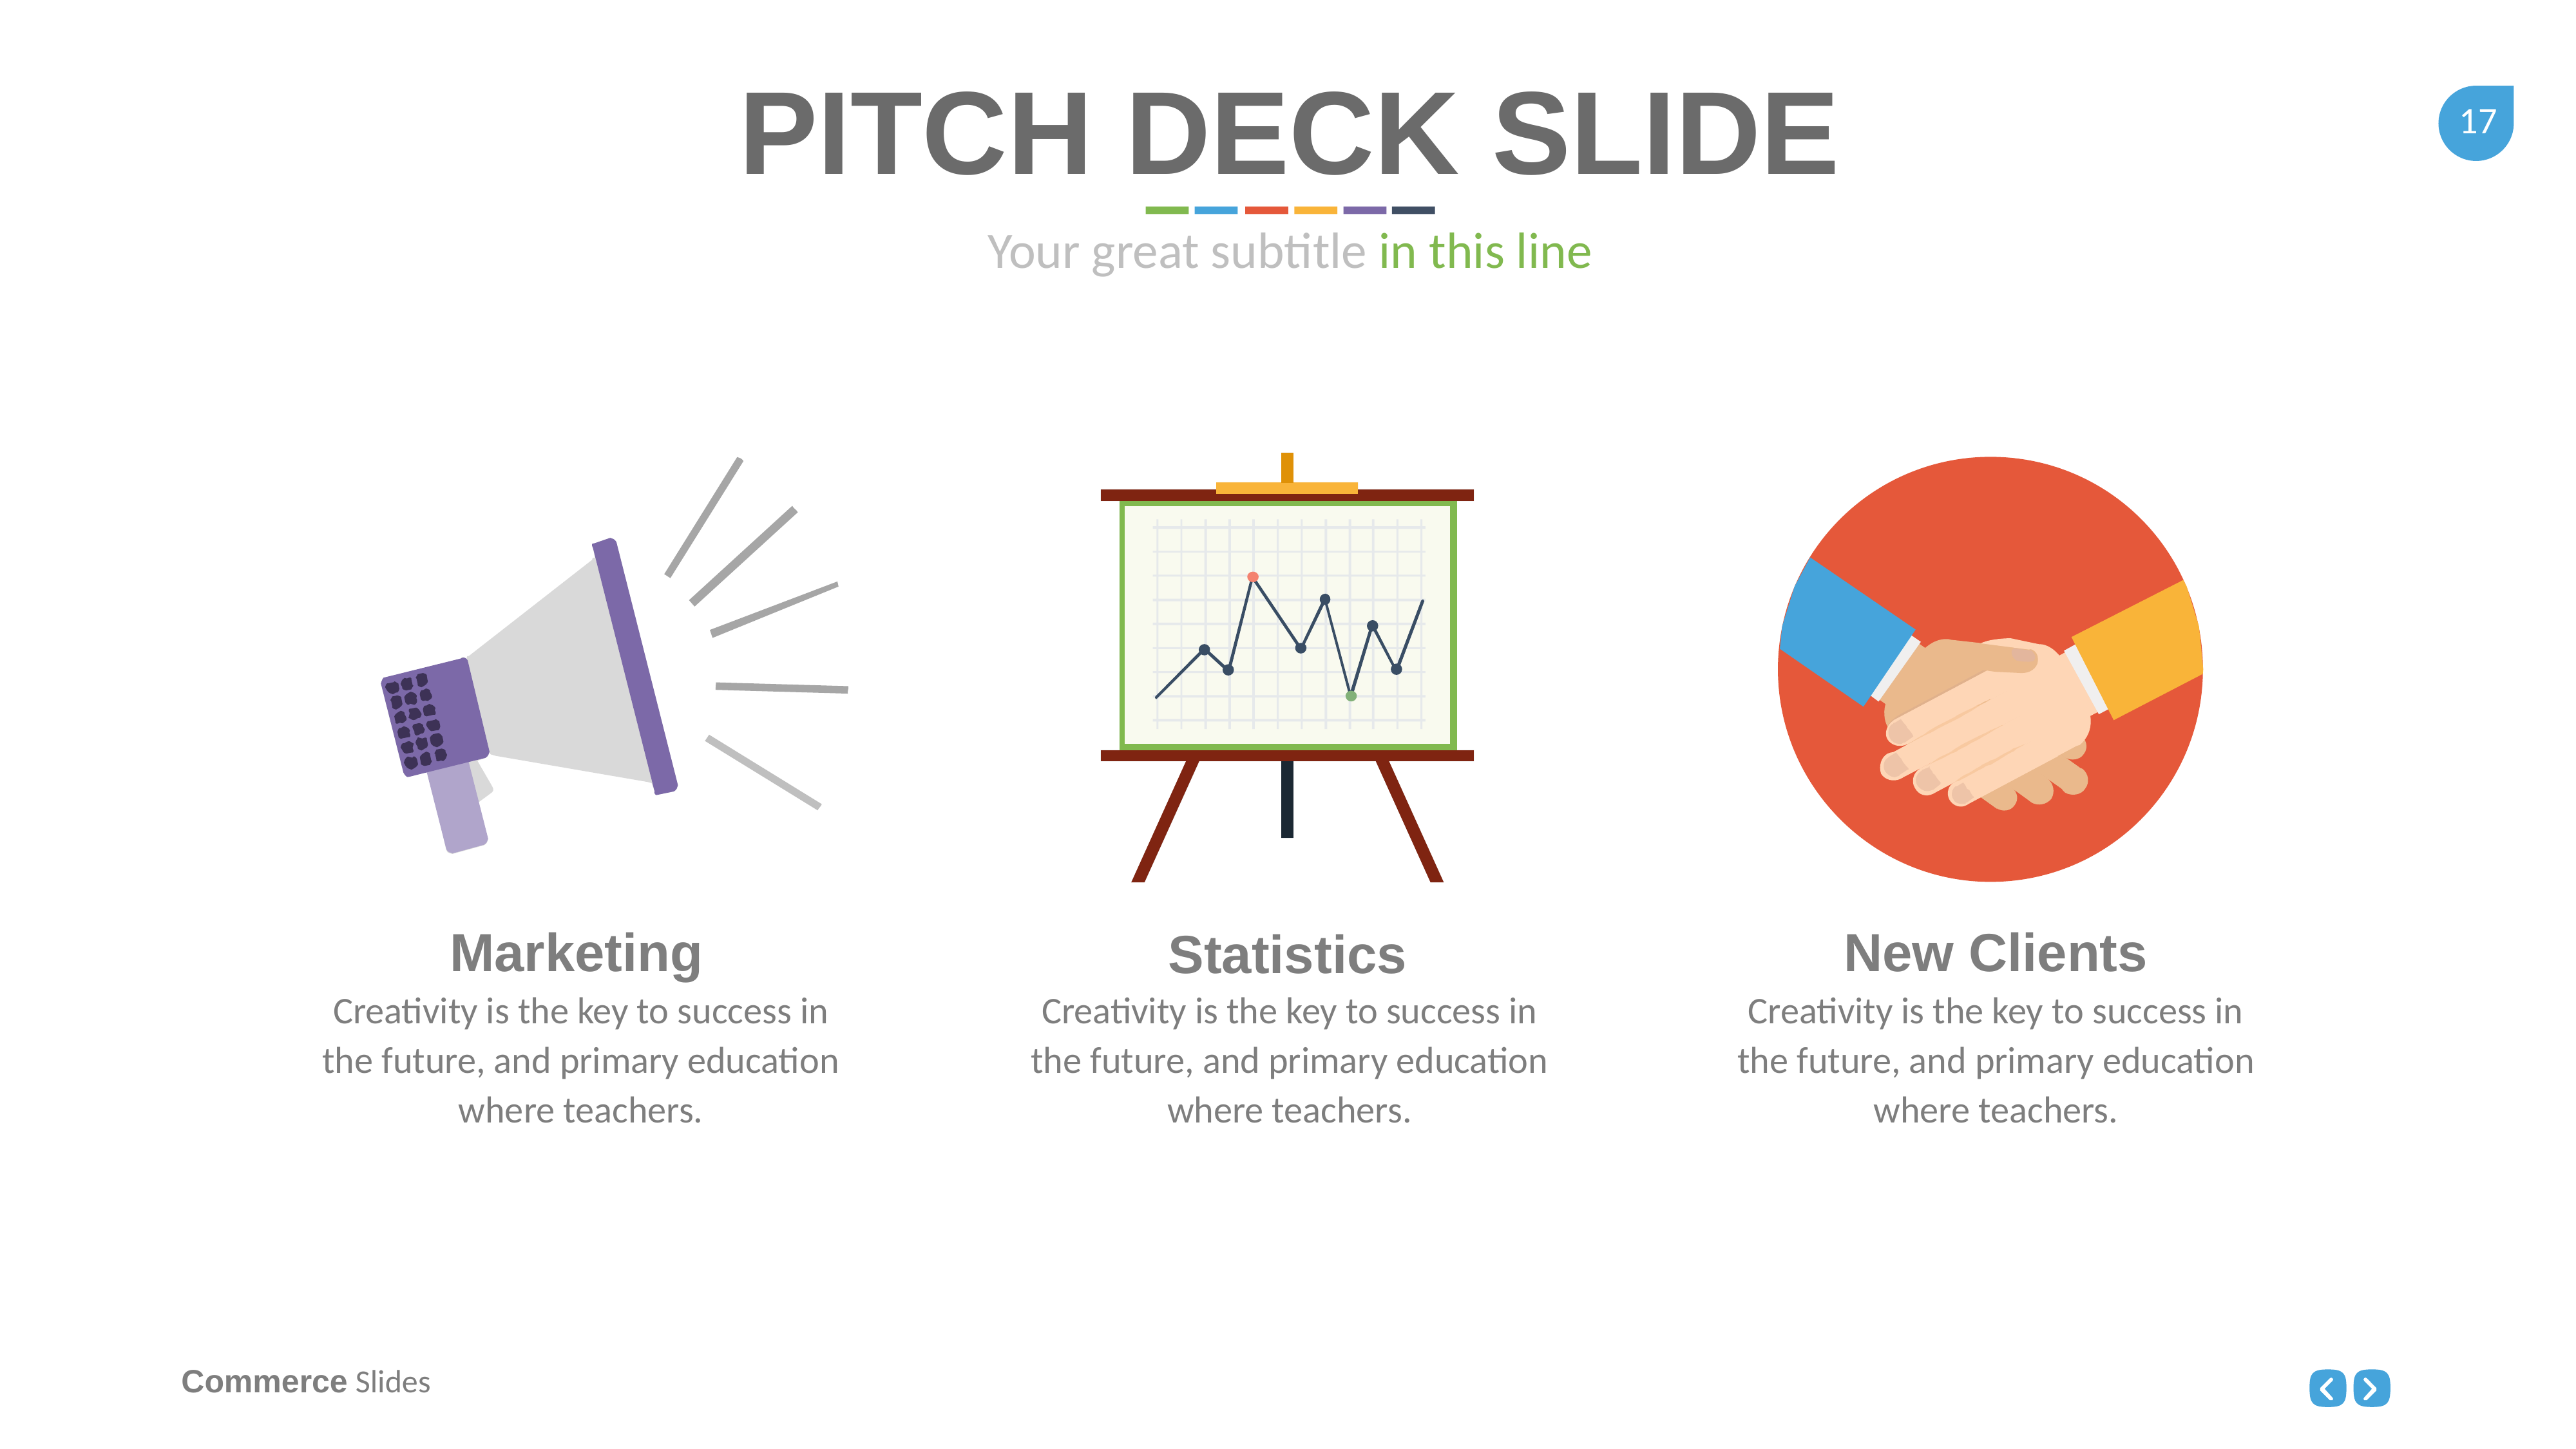

PITCH DECK SLIDE

Your great subtitle in this line

New Clients
Marketing
Statistics
Creativity is the key to success in the future, and primary education where teachers.
Creativity is the key to success in the future, and primary education where teachers.
Creativity is the key to success in the future, and primary education where teachers.